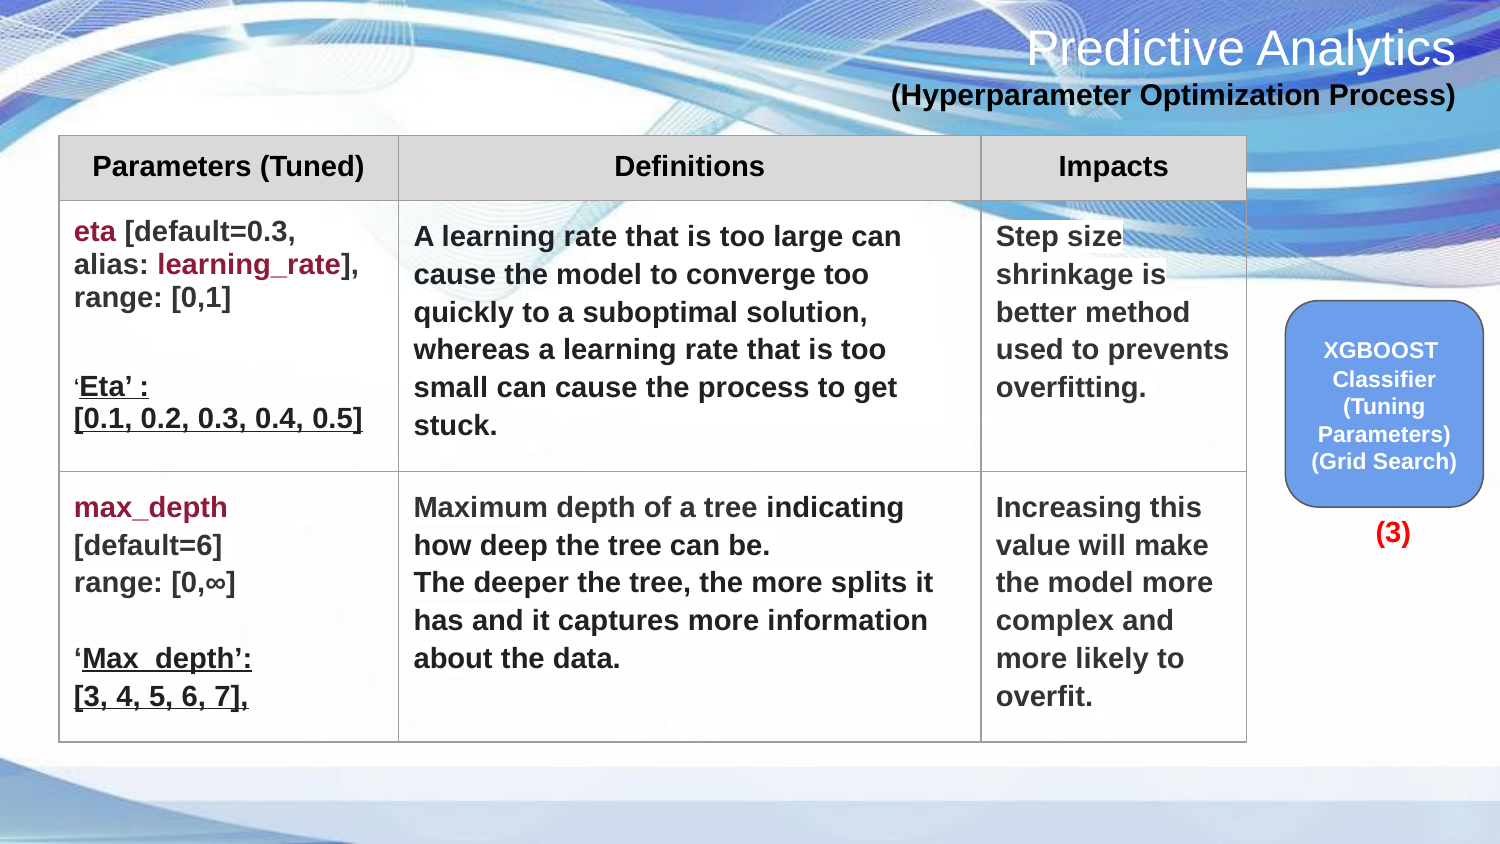

# Predictive Analytics (Hyperparameter Optimization Process)
| Parameters (Tuned) | Definitions | Impacts |
| --- | --- | --- |
| eta [default=0.3, alias: learning\_rate], range: [0,1] ‘Eta’ : [0.1, 0.2, 0.3, 0.4, 0.5] | A learning rate that is too large can cause the model to converge too quickly to a suboptimal solution, whereas a learning rate that is too small can cause the process to get stuck. | Step size shrinkage is better method used to prevents overfitting. |
| max\_depth [default=6] range: [0,∞] ‘Max\_depth’: [3, 4, 5, 6, 7], | Maximum depth of a tree indicating how deep the tree can be. The deeper the tree, the more splits it has and it captures more information about the data. | Increasing this value will make the model more complex and more likely to overfit. |
XGBOOST
Classifier
(Tuning Parameters)
(Grid Search)
(3)